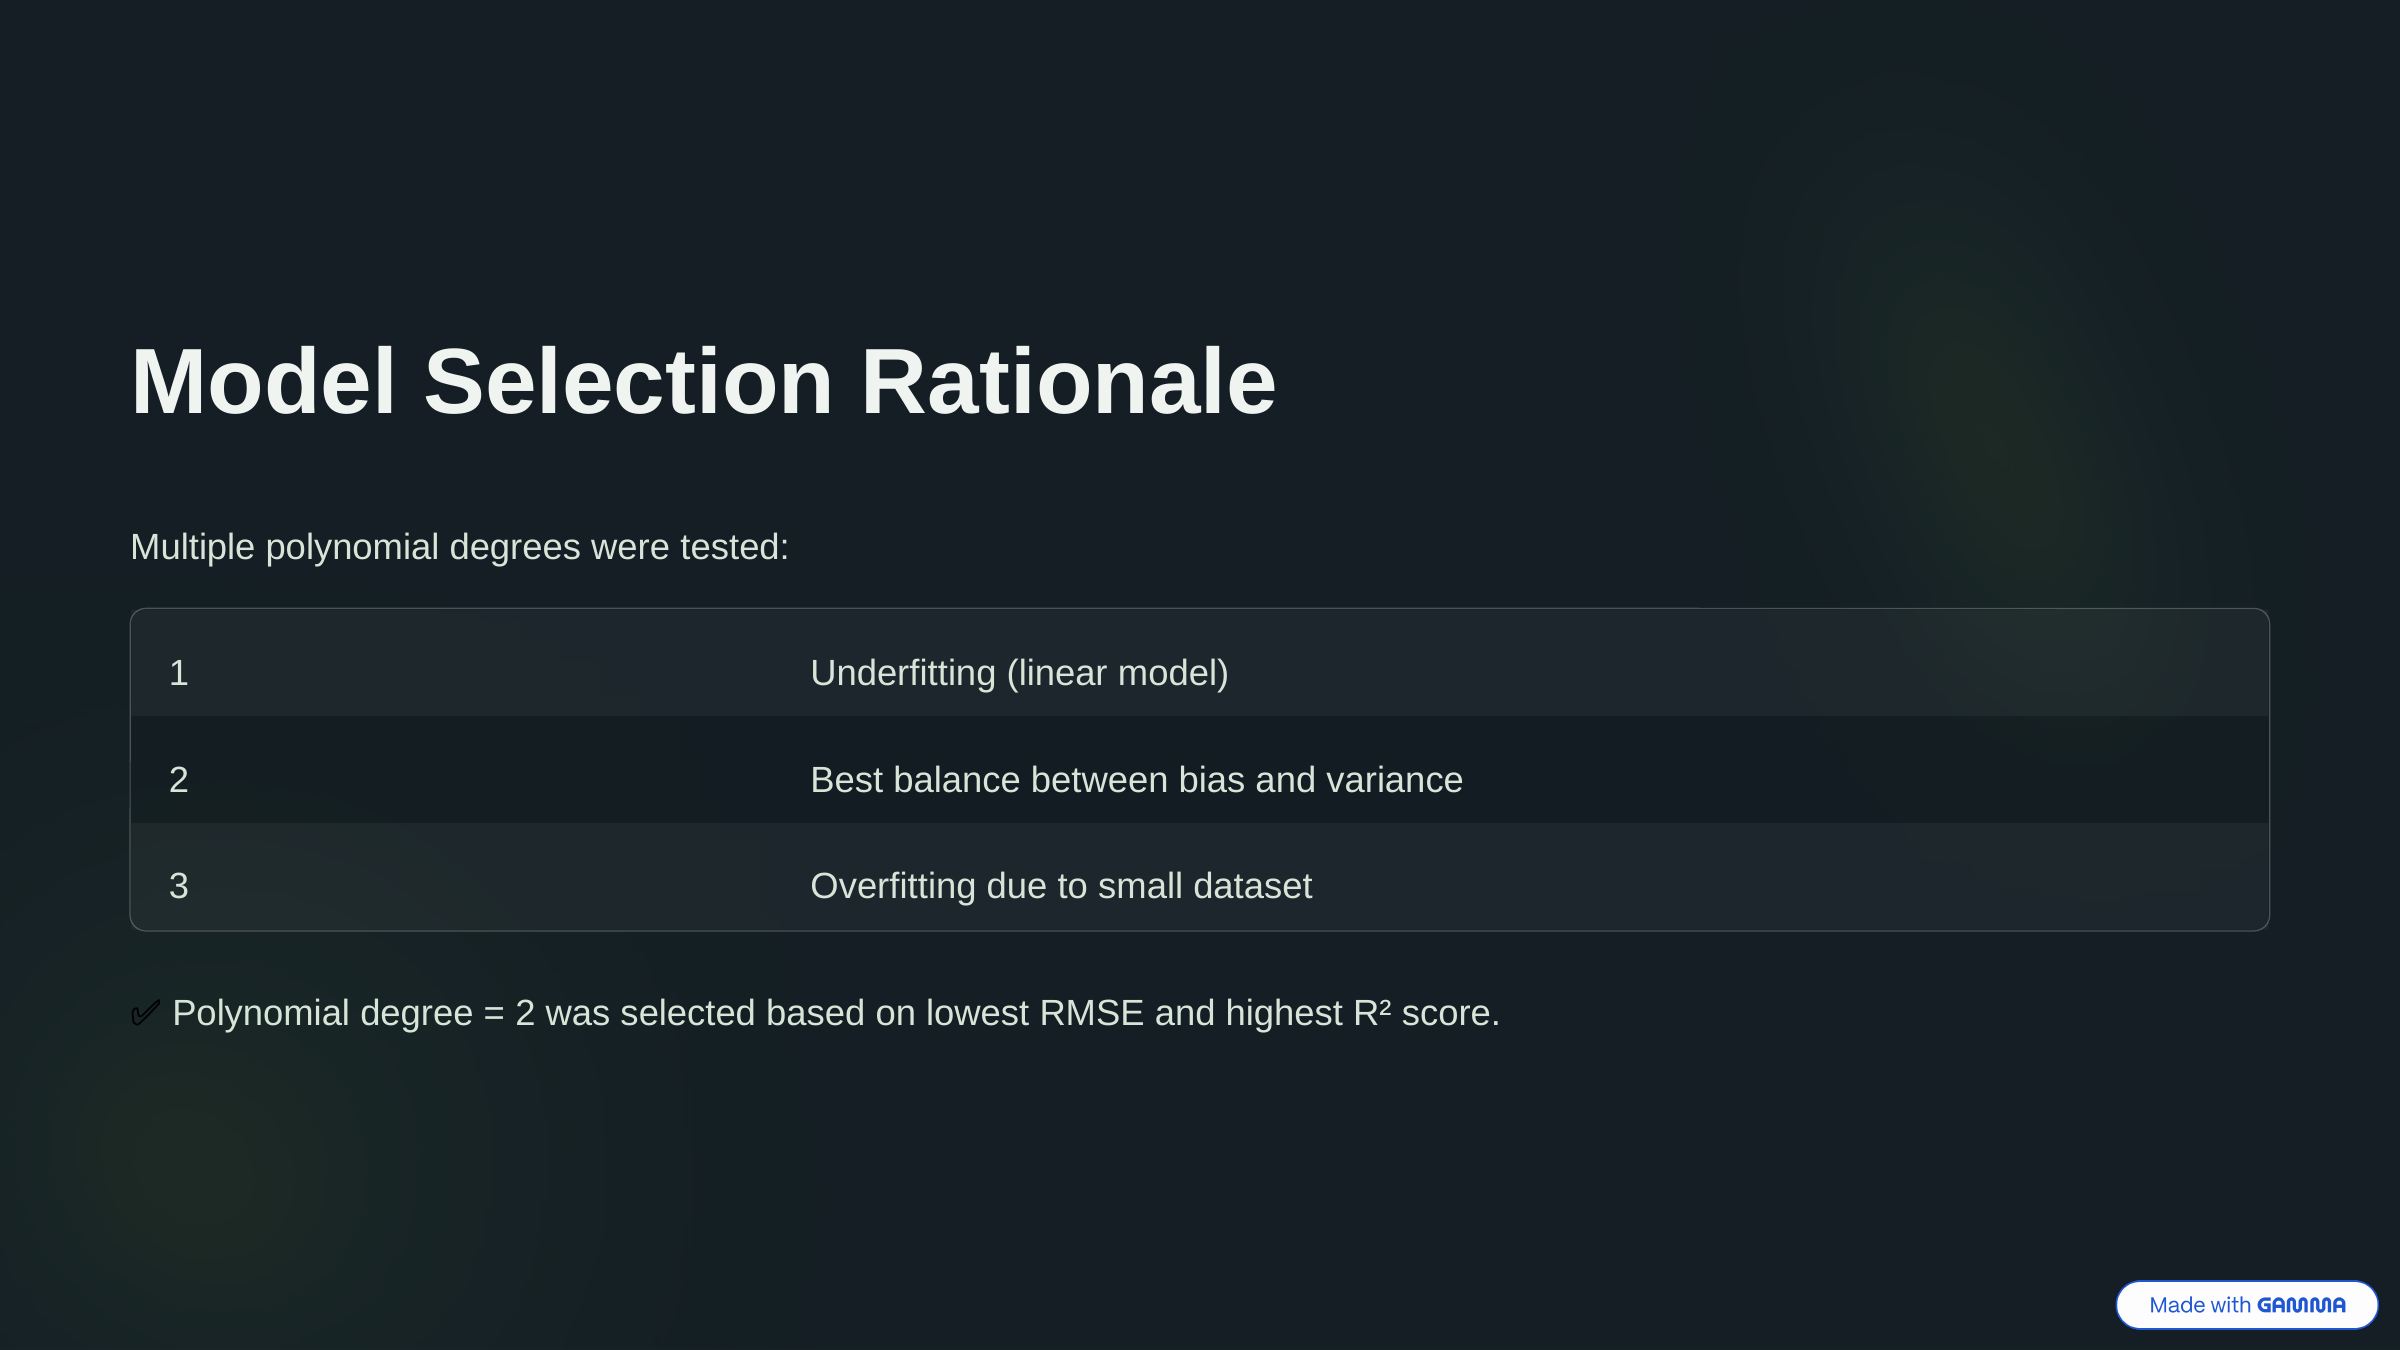

Model Selection Rationale
Multiple polynomial degrees were tested:

1
Underfitting (linear model)

2
Best balance between bias and variance

3
Overfitting due to small dataset
✅ Polynomial degree = 2 was selected based on lowest RMSE and highest R² score.